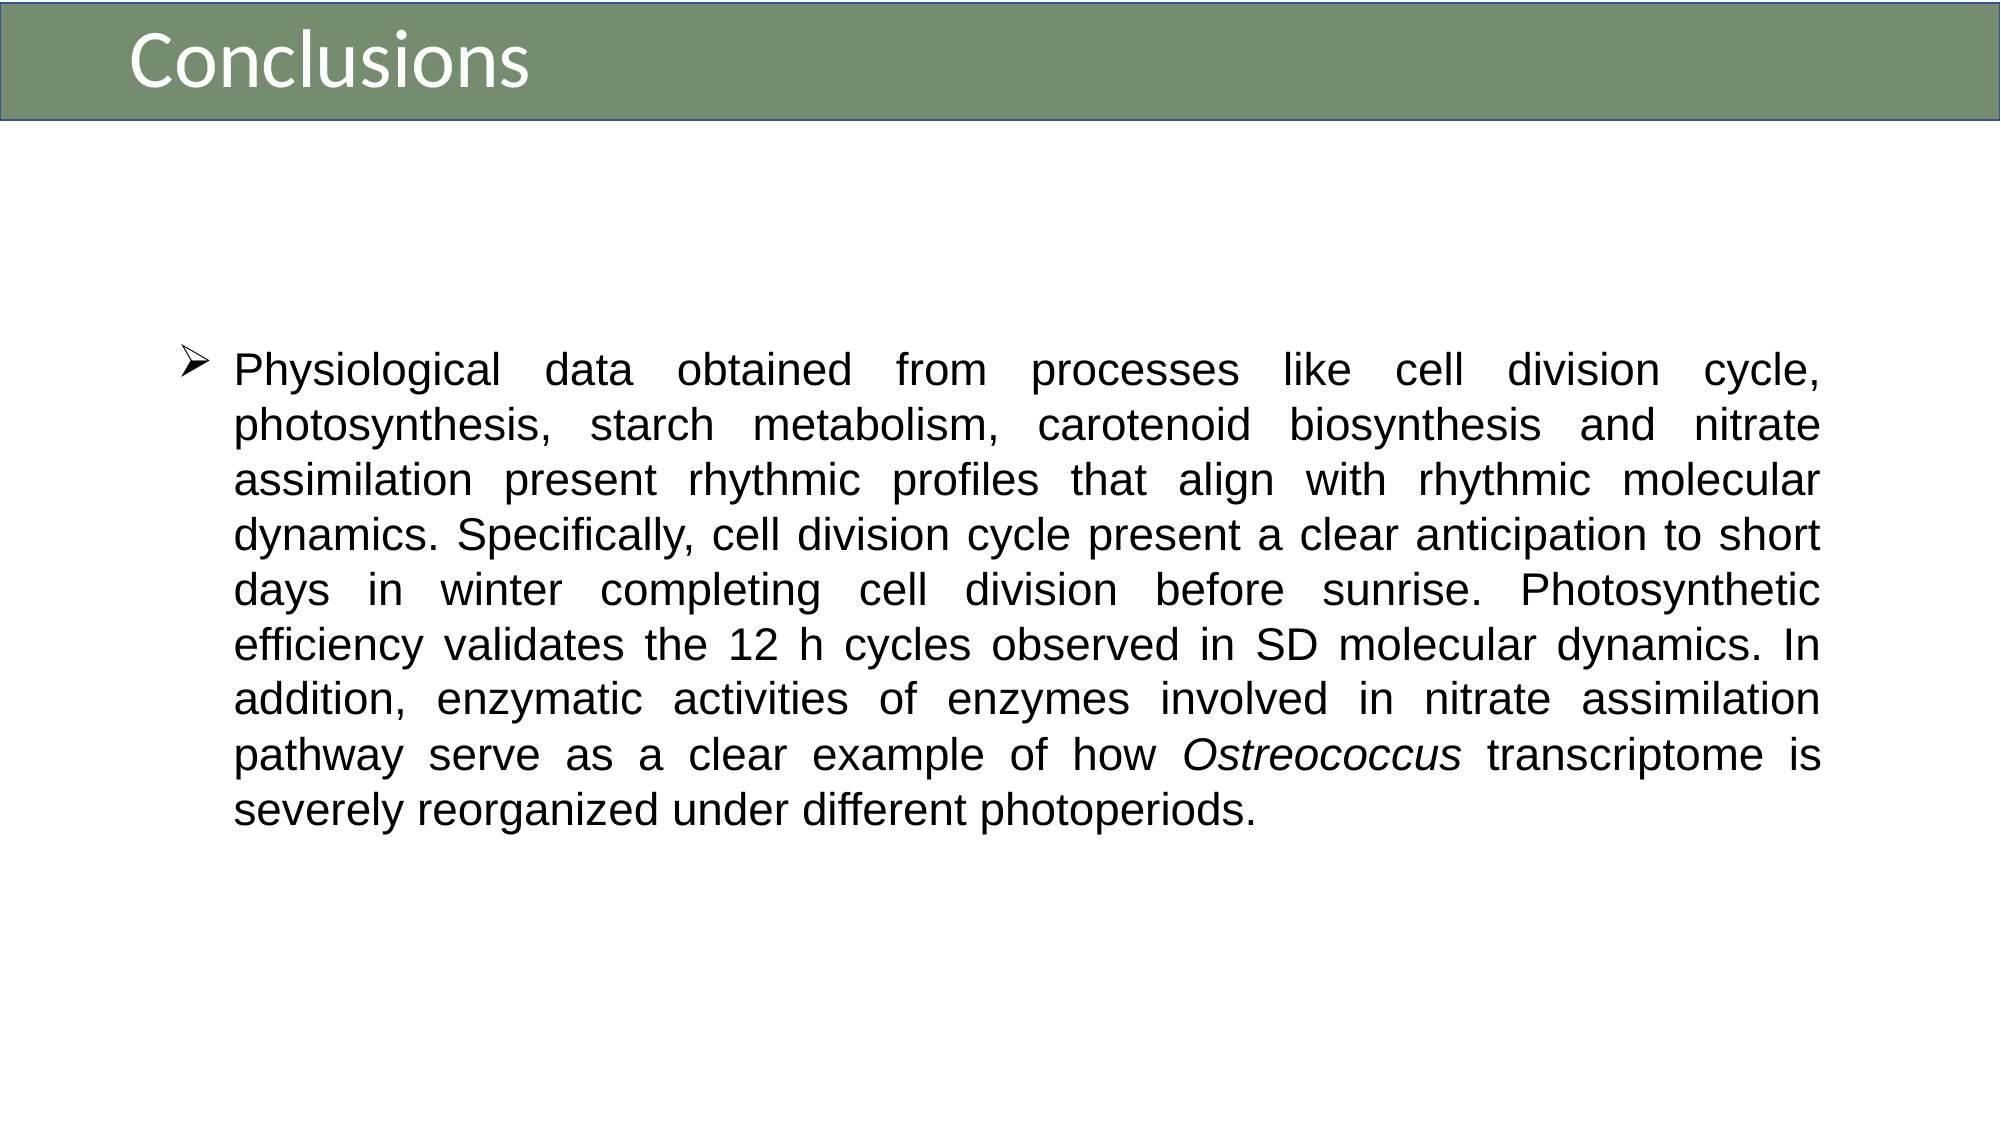

Conclusions

Physiological data obtained from processes like cell division cycle, photosynthesis, starch metabolism, carotenoid biosynthesis and nitrate assimilation present rhythmic profiles that align with rhythmic molecular dynamics. Specifically, cell division cycle present a clear anticipation to short days in winter completing cell division before sunrise. Photosynthetic efficiency validates the 12 h cycles observed in SD molecular dynamics. In addition, enzymatic activities of enzymes involved in nitrate assimilation pathway serve as a clear example of how Ostreococcus transcriptome is severely reorganized under different photoperiods.